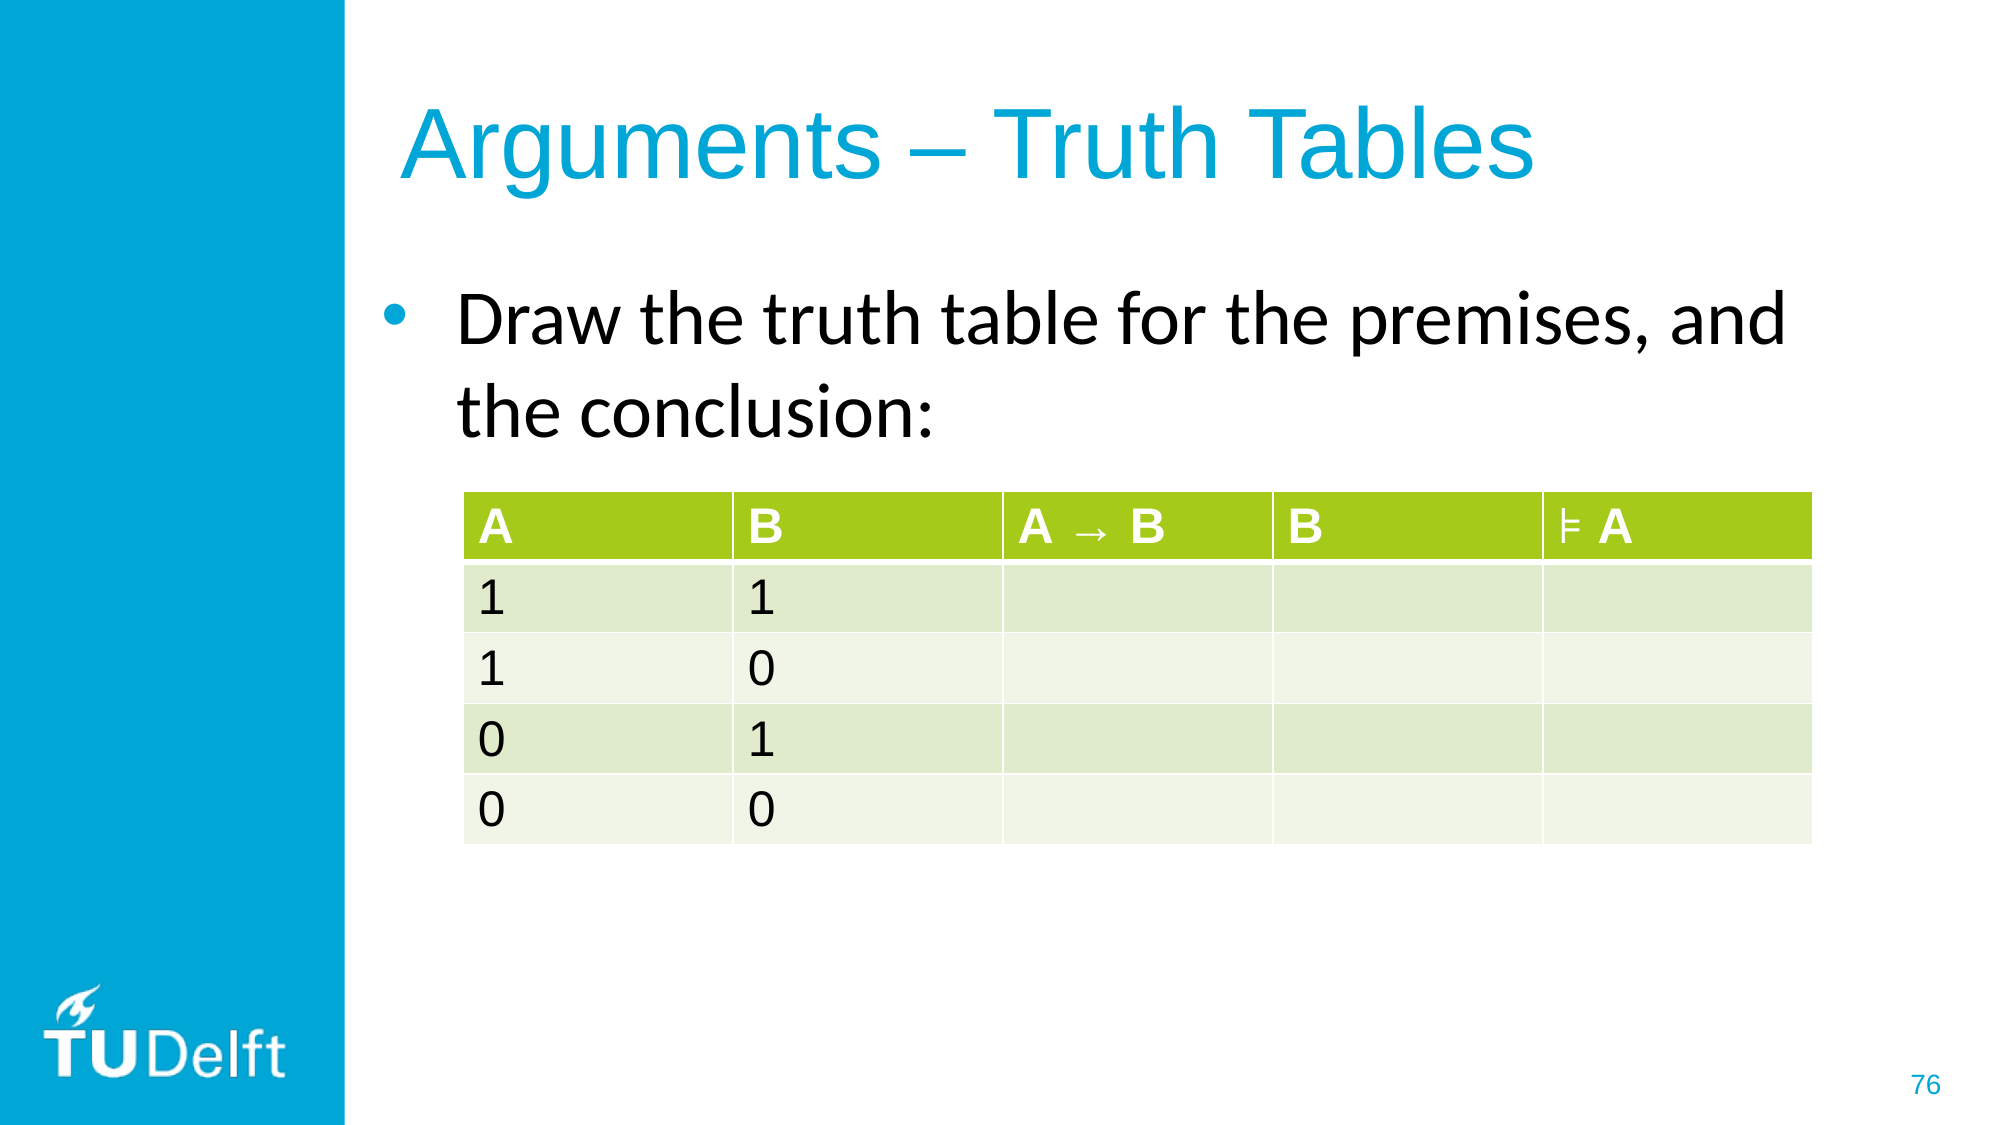

# Arguments – Truth Tables
Draw the truth table for the premises, and the conclusion:

| A | B | A → B | B | ⊧ A |
| --- | --- | --- | --- | --- |
| 1 | 1 |  |  |  |
| 1 | 0 |  |  |  |
| 0 | 1 |  |  |  |
| 0 | 0 |  |  |  |